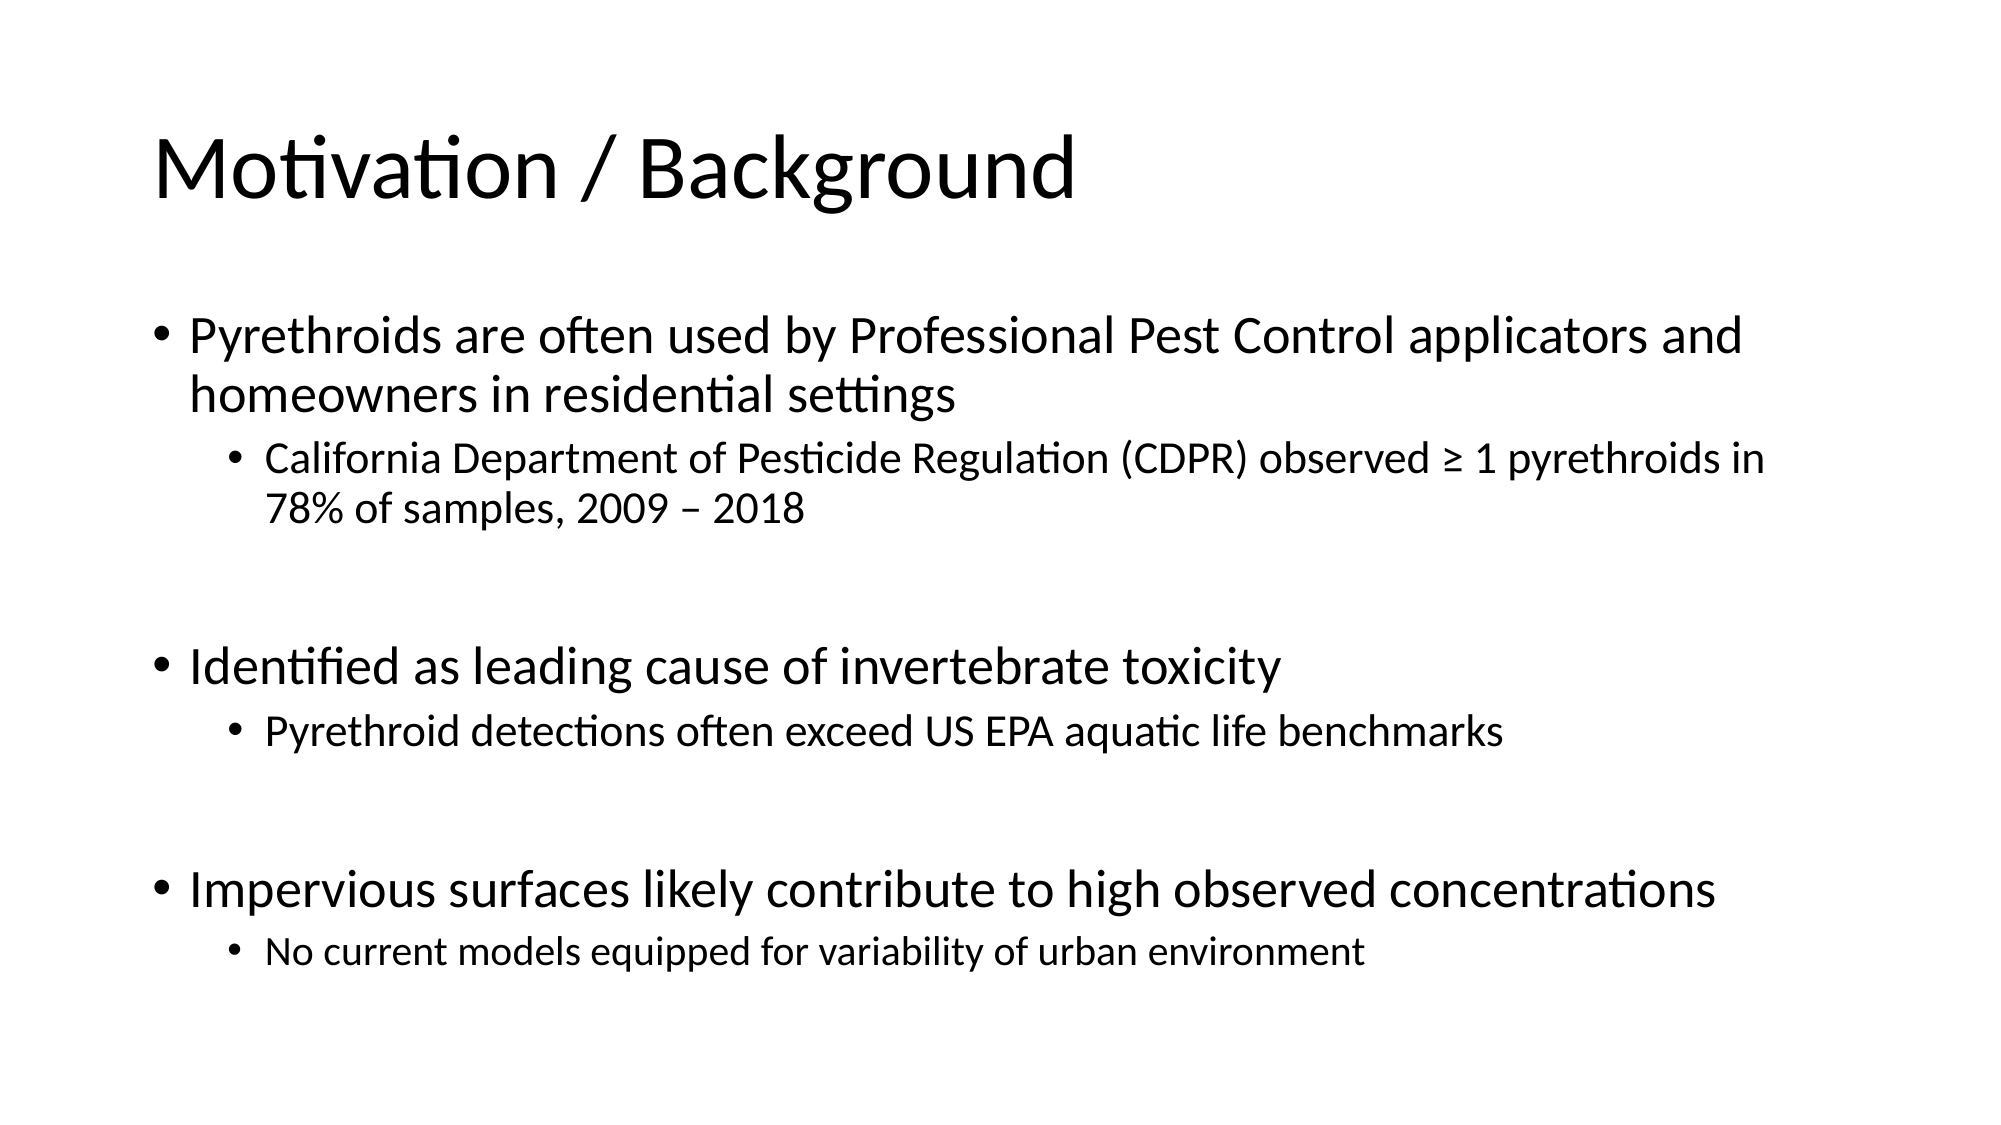

# Motivation / Background
Pyrethroids are often used by Professional Pest Control applicators and homeowners in residential settings
California Department of Pesticide Regulation (CDPR) observed ≥ 1 pyrethroids in 78% of samples, 2009 – 2018

Identified as leading cause of invertebrate toxicity
Pyrethroid detections often exceed US EPA aquatic life benchmarks

Impervious surfaces likely contribute to high observed concentrations
No current models equipped for variability of urban environment